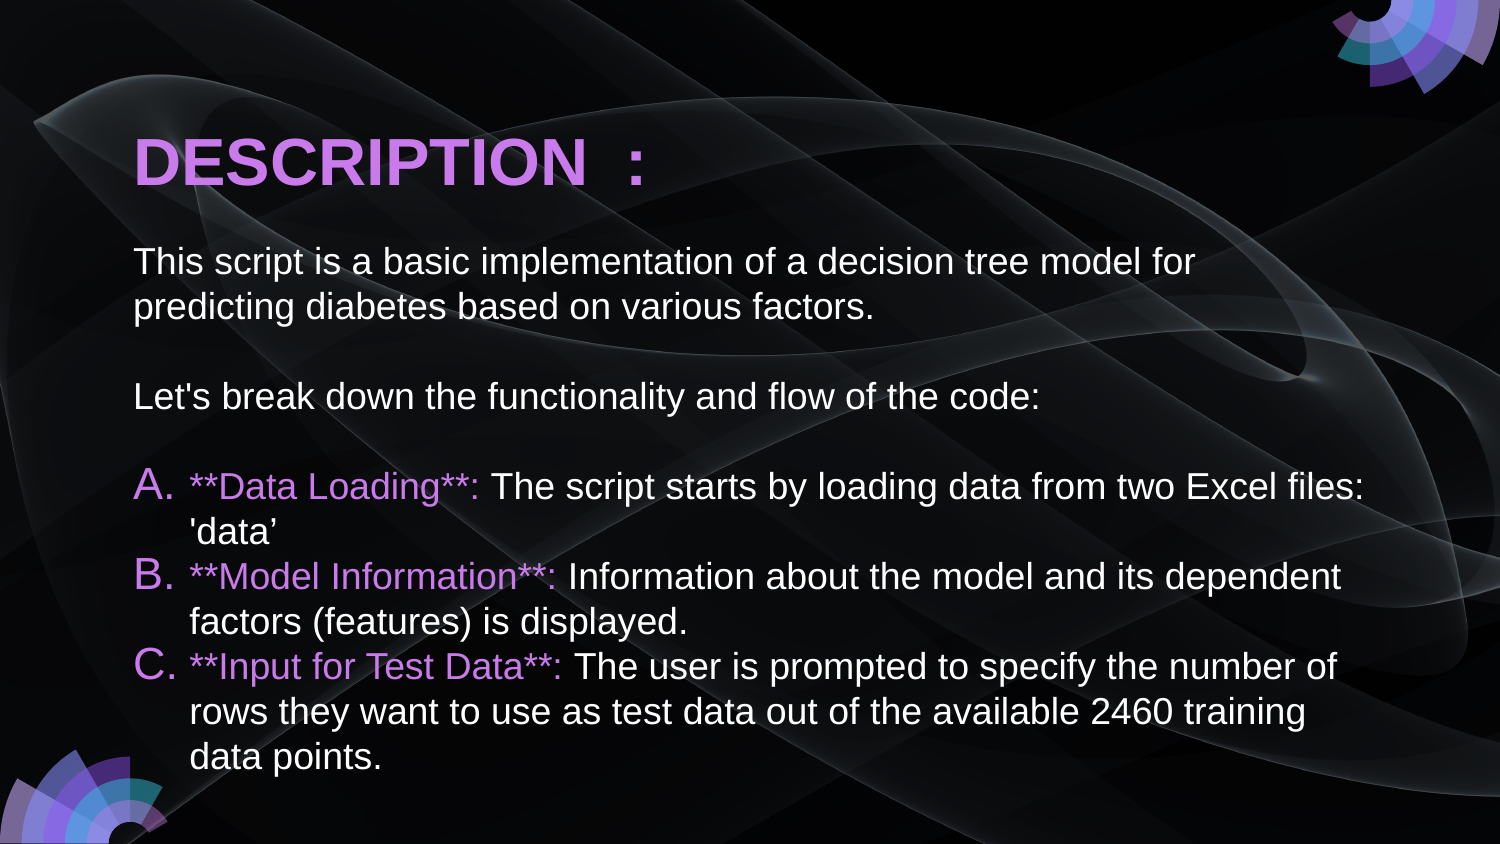

# DESCRIPTION  :
This script is a basic implementation of a decision tree model for predicting diabetes based on various factors.

Let's break down the functionality and flow of the code:

**Data Loading**: The script starts by loading data from two Excel files: 'data’
**Model Information**: Information about the model and its dependent factors (features) is displayed.
**Input for Test Data**: The user is prompted to specify the number of rows they want to use as test data out of the available 2460 training data points.